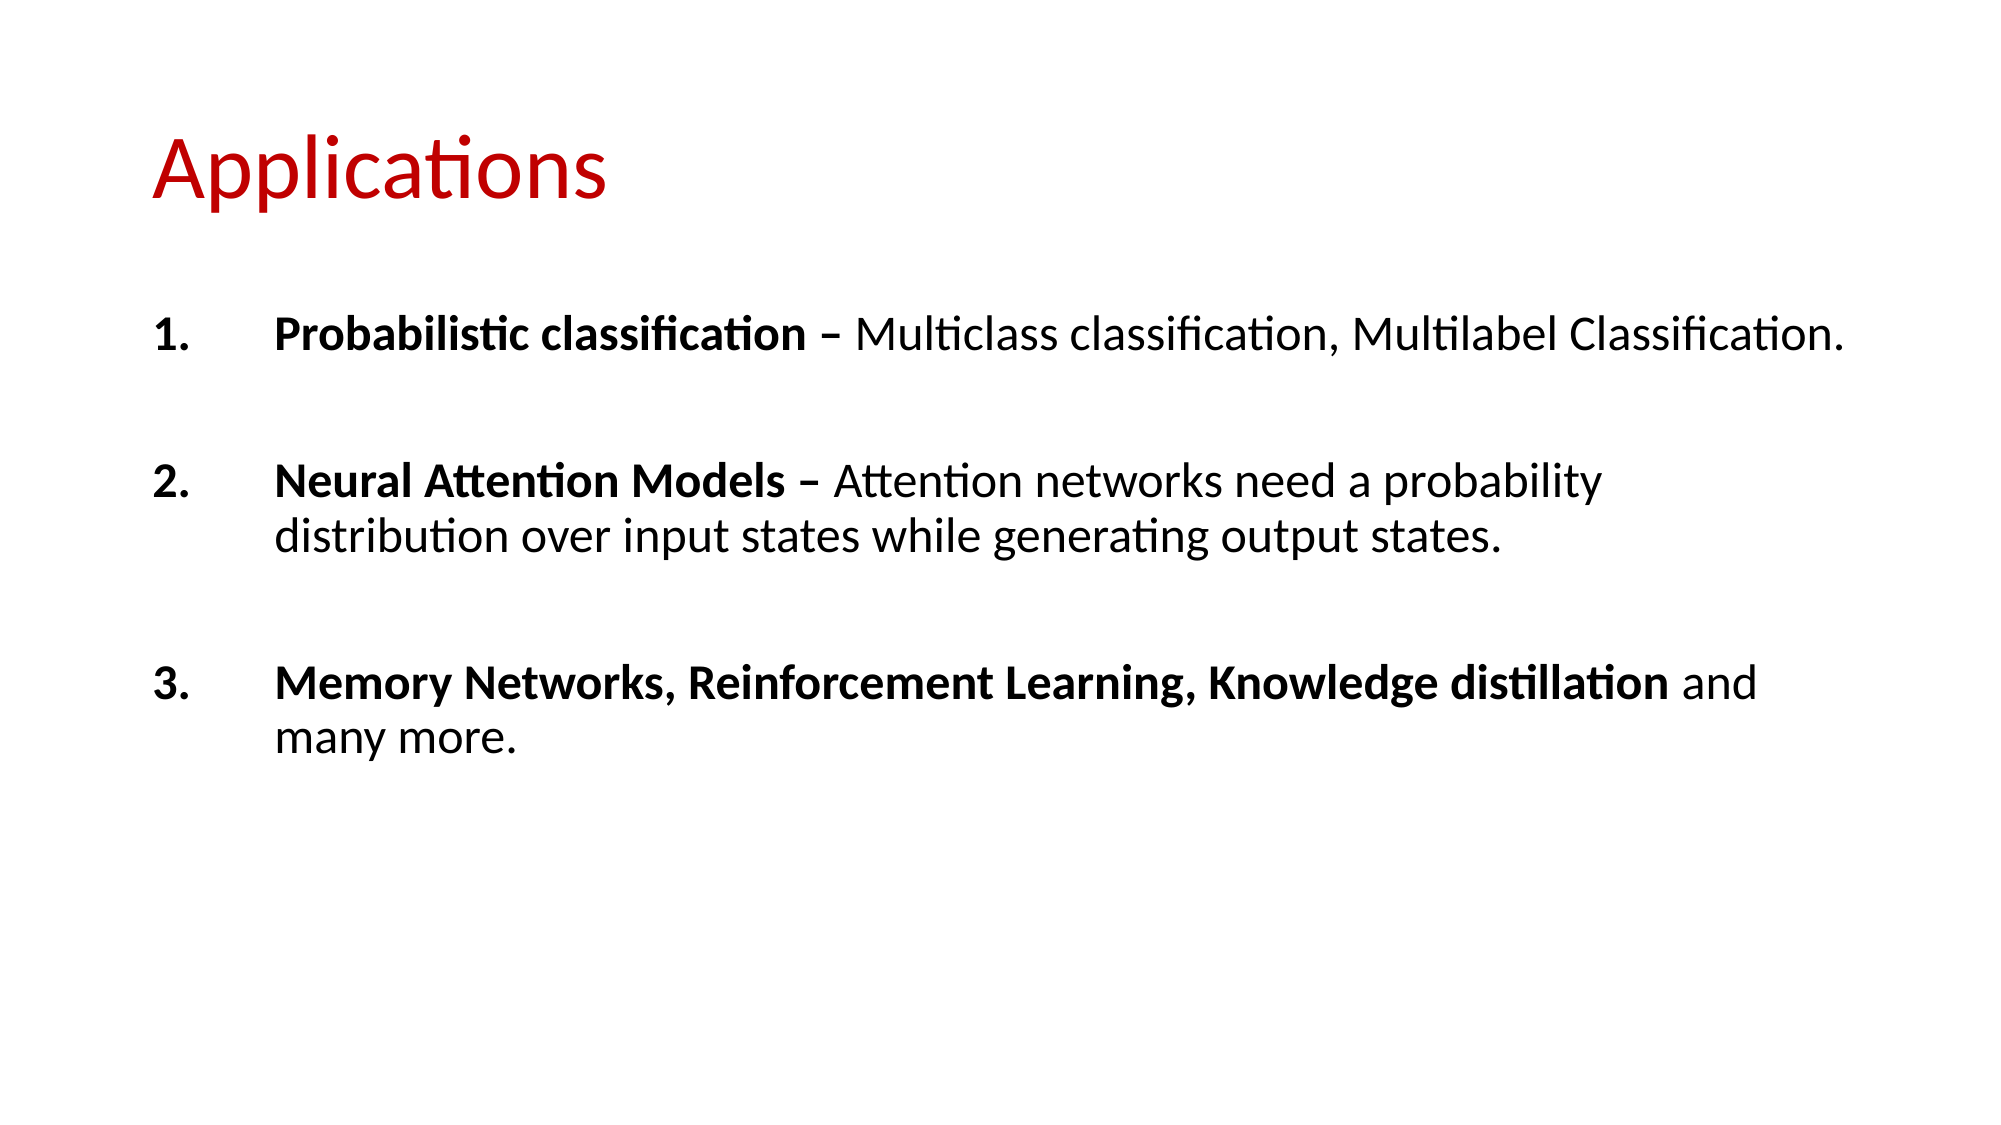

# Applications
Probabilistic classification – Multiclass classification, Multilabel Classification.

Neural Attention Models – Attention networks need a probability distribution over input states while generating output states.

Memory Networks, Reinforcement Learning, Knowledge distillation and many more.